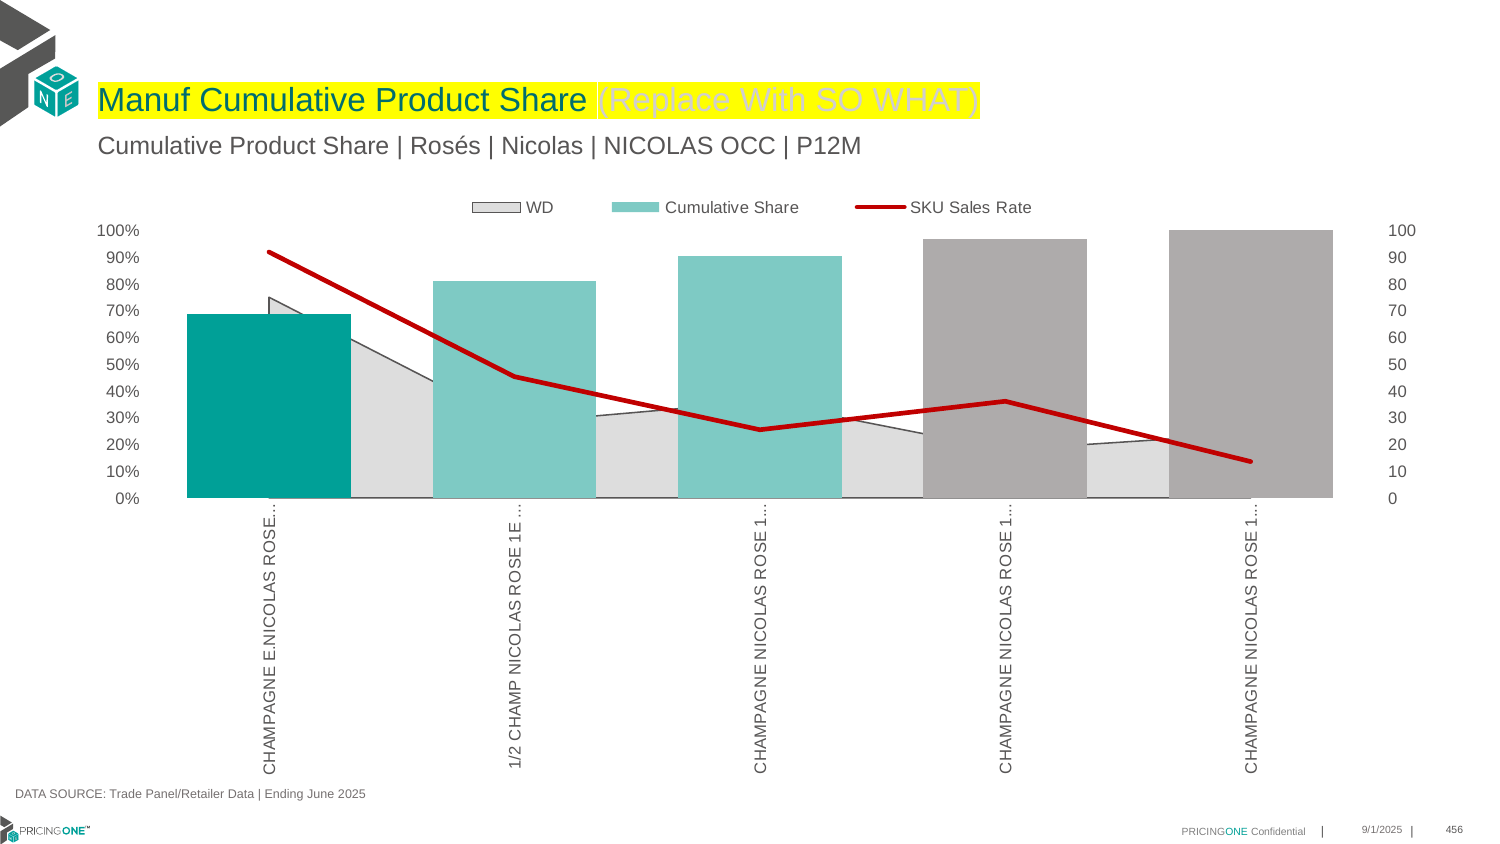

# Manuf Cumulative Product Share (Replace With SO WHAT)
Cumulative Product Share | Rosés | Nicolas | NICOLAS OCC | P12M

### Chart

| Category | WD | Cumulative Share | SKU Sales Rate |
|---|---|---|---|
| CHAMPAGNE E.NICOLAS ROSE 1CT X 750ML | 0.75 | 0.6855608591885441 | 91.92 |
| 1/2 CHAMP NICOLAS ROSE 1E C BS 1CT X 375ML | 0.28 | 0.8117541766109785 | 45.32142857142856 |
| CHAMPAGNE NICOLAS ROSE 1ERE CU 1CT X 750ML | 0.36 | 0.9029435163086714 | 25.47222222222222 |
| CHAMPAGNE NICOLAS ROSE 1ERE ET 1CT X 750ML | 0.18 | 0.9675815433571997 | 36.111111111111114 |
| CHAMPAGNE NICOLAS ROSE 1E C BS 1CT X 750ML | 0.24 | 1.0 | 13.583333333333334 |
DATA SOURCE: Trade Panel/Retailer Data | Ending June 2025

9/1/2025
456